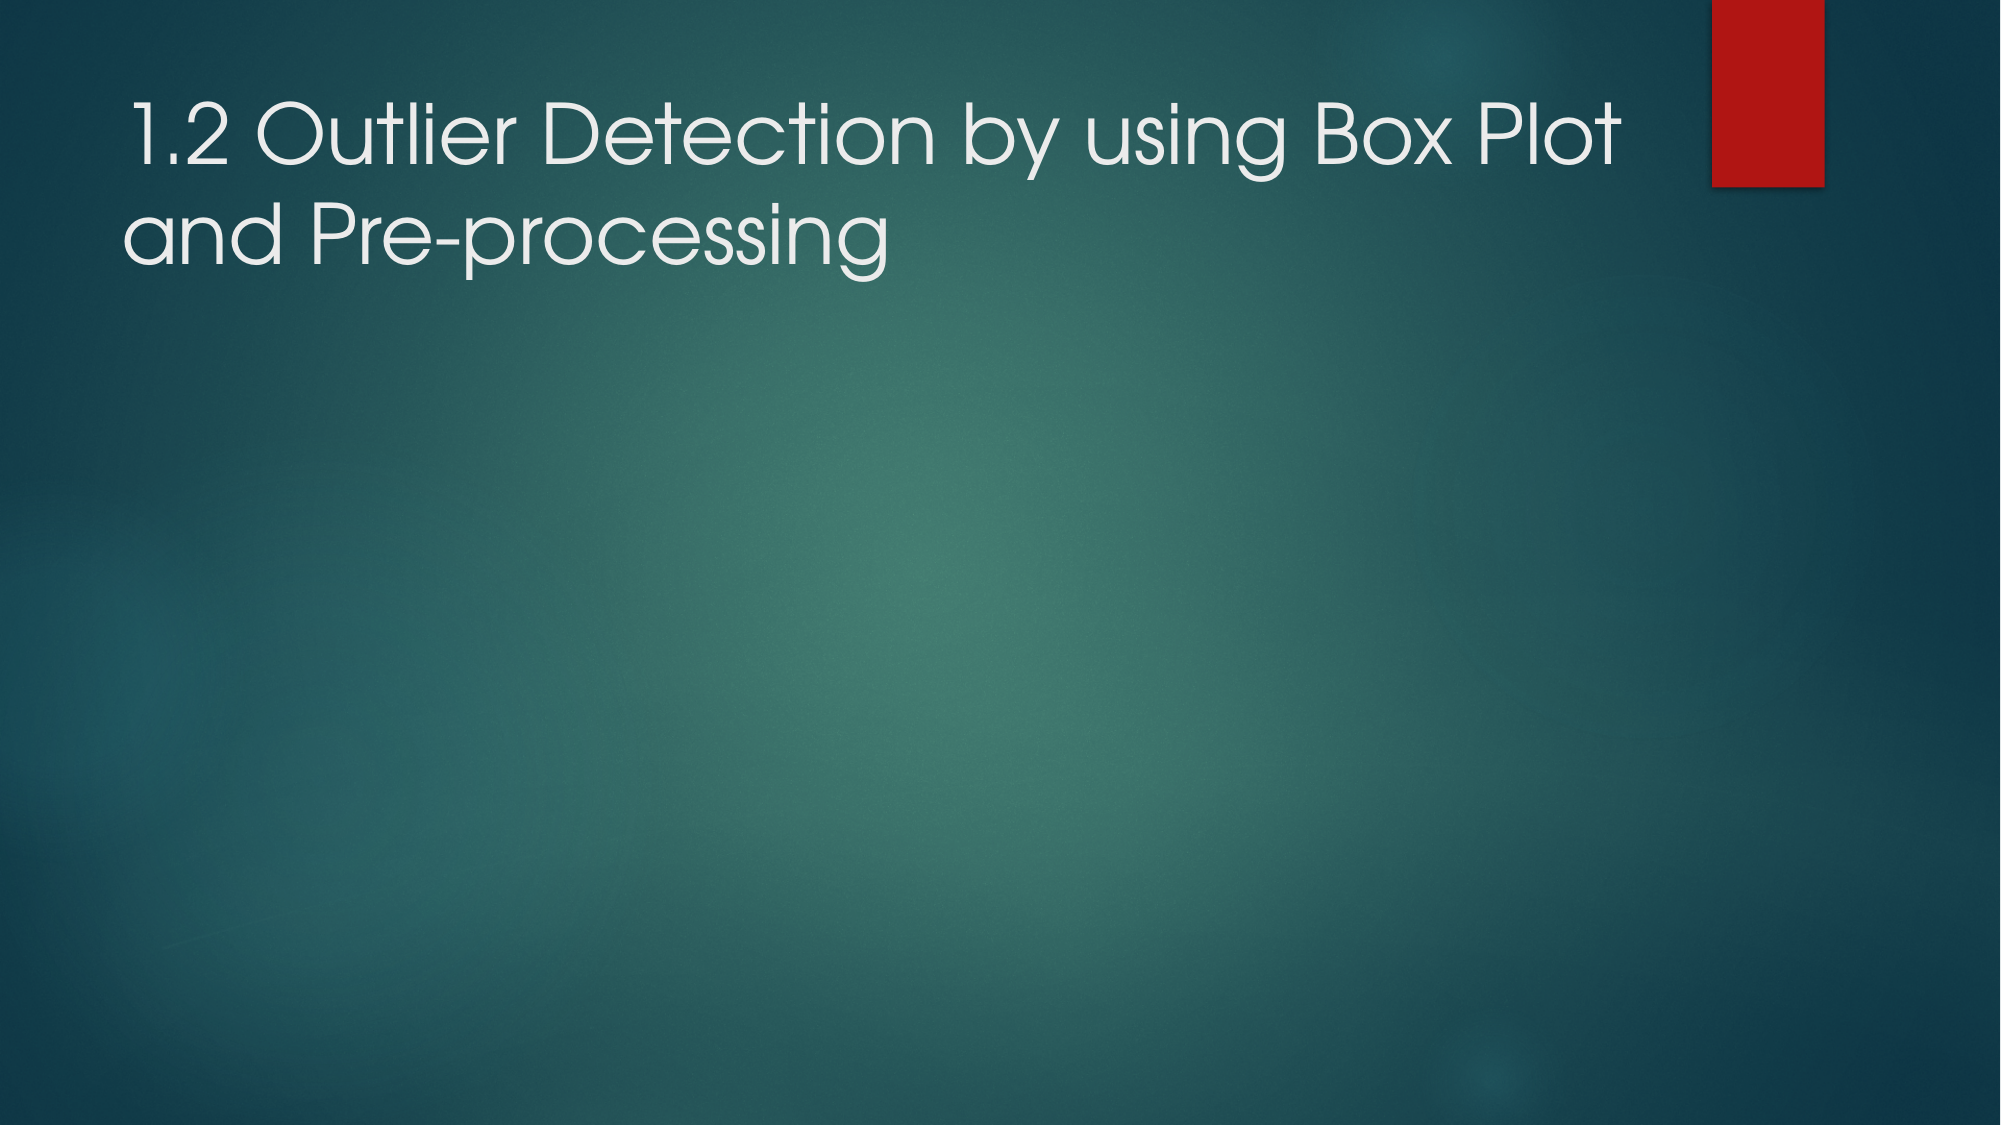

# 1.2 Outlier Detection by using Box Plot and Pre-processing